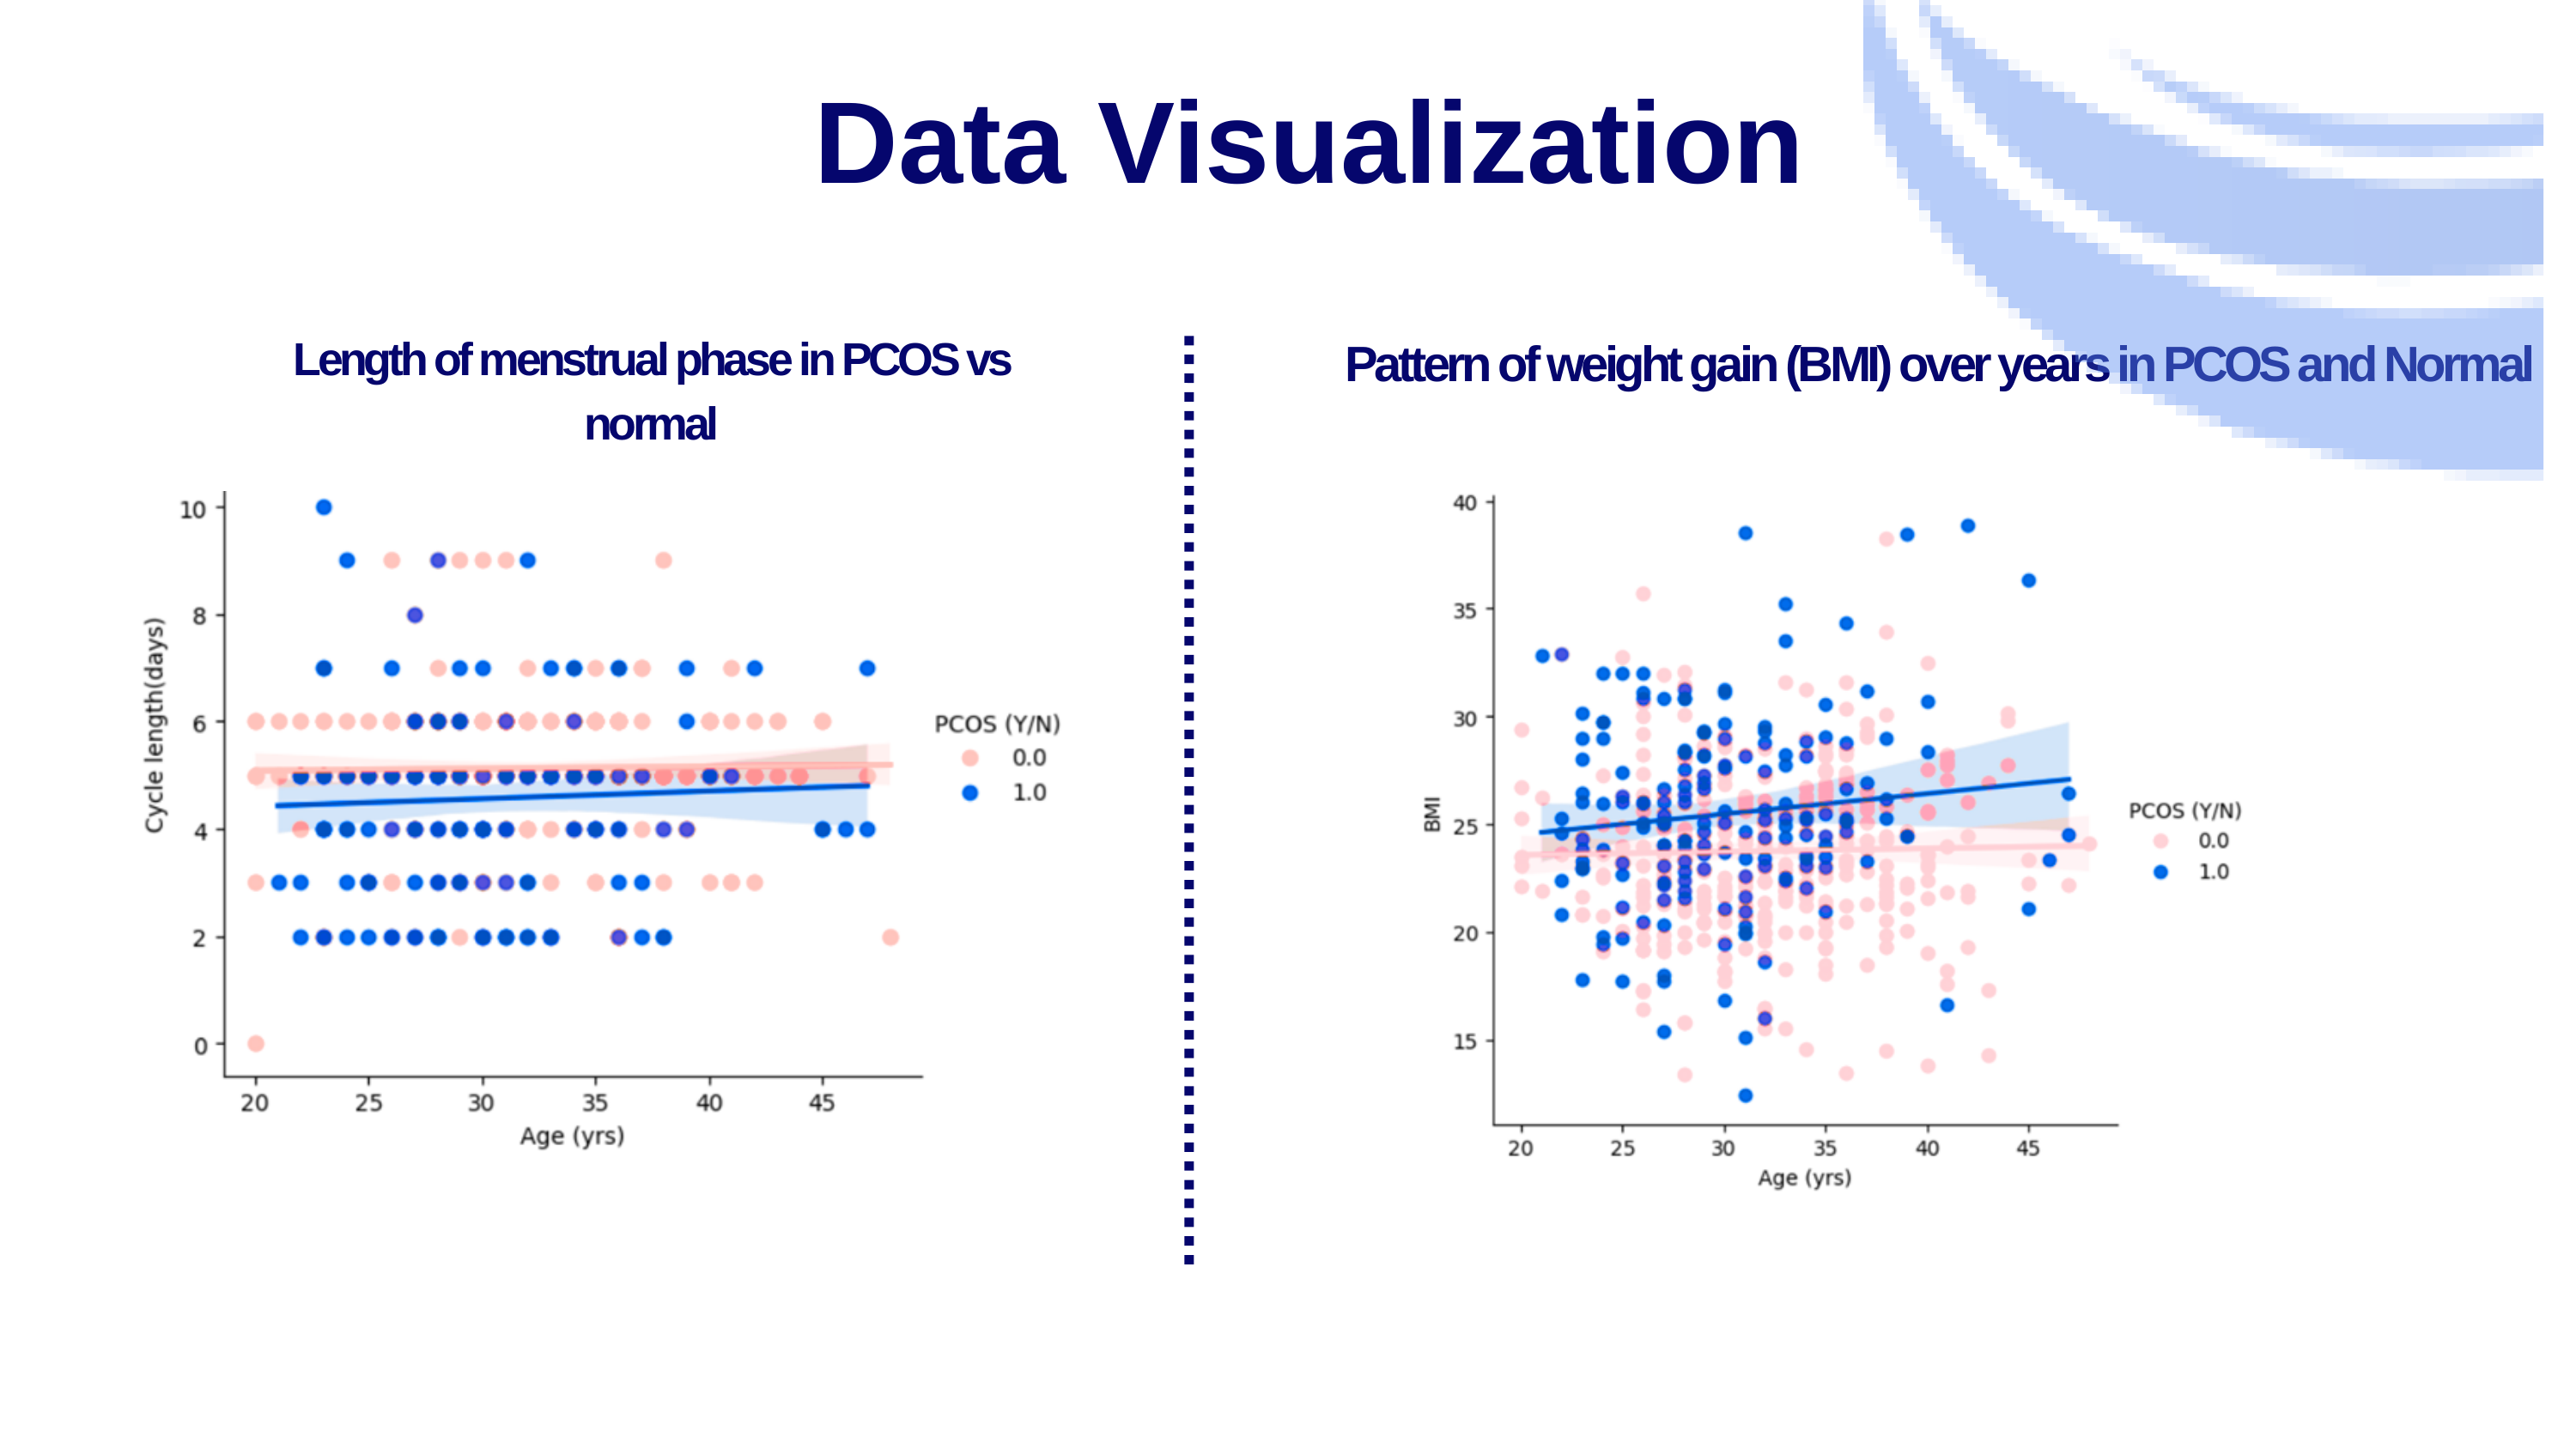

Data Visualization
Length of menstrual phase in PCOS vs normal
Pattern of weight gain (BMI) over years in PCOS and Normal